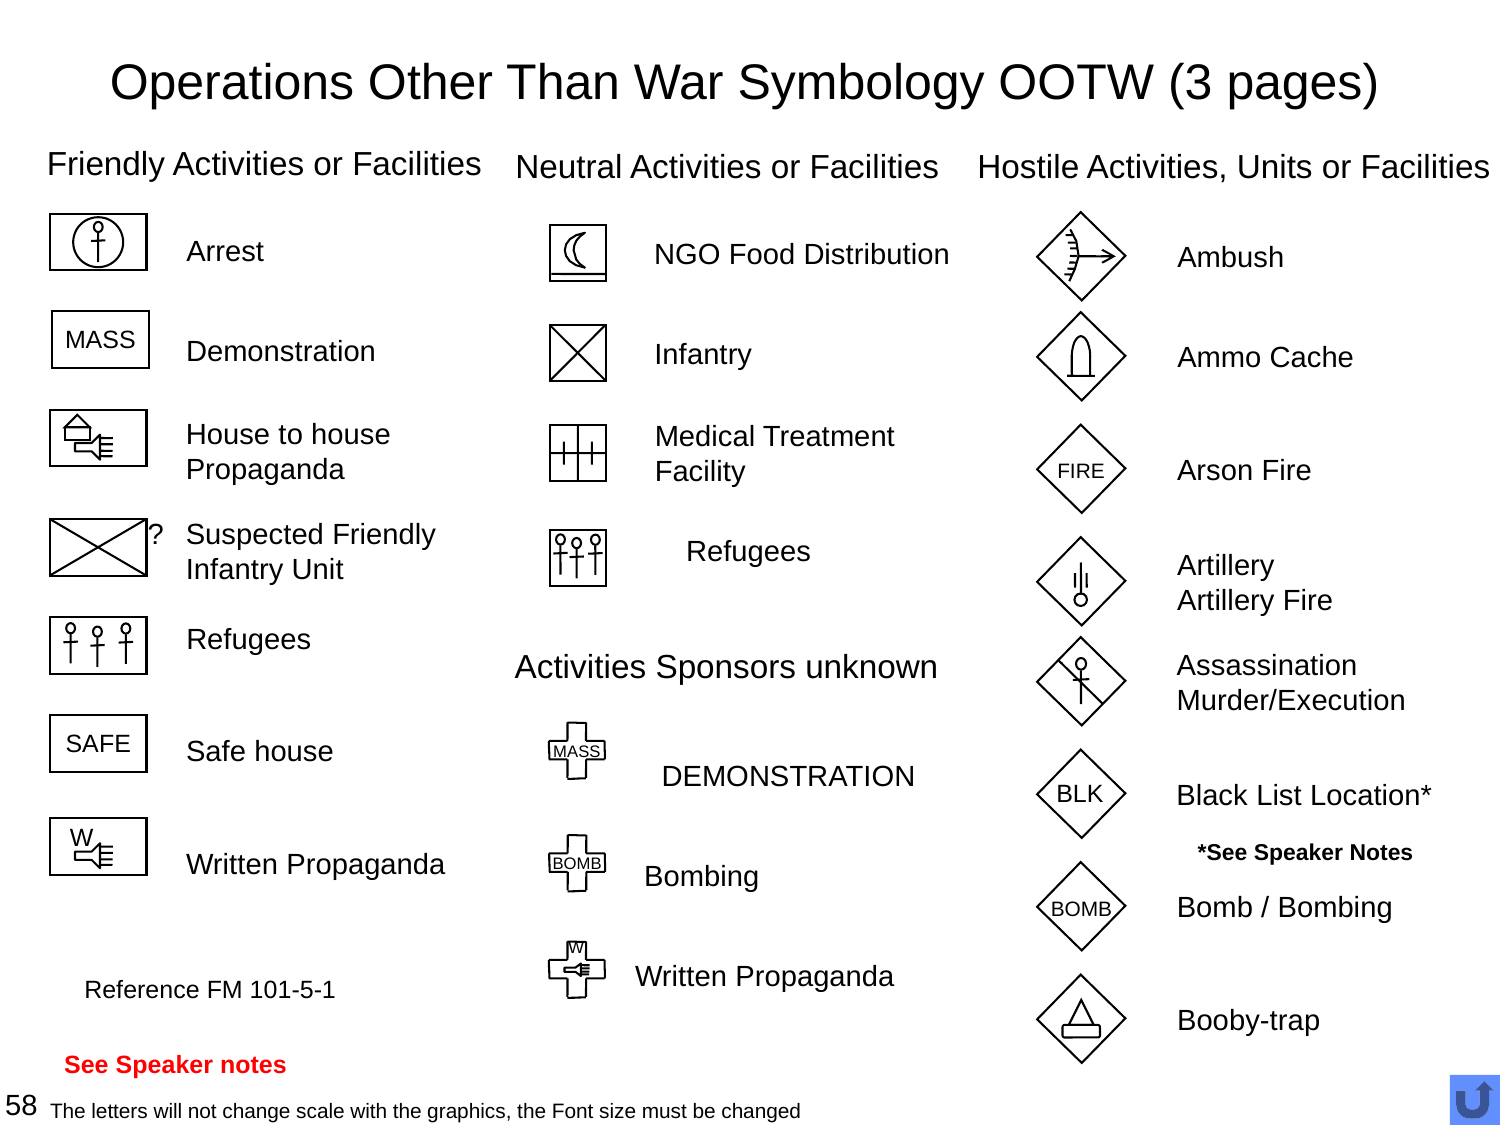

Operations Other Than War Symbology OOTW (3 pages)
Friendly Activities or Facilities
Neutral Activities or Facilities
Hostile Activities, Units or Facilities

Arrest

NGO Food Distribution
Ambush

MASS
Demonstration

Infantry
Ammo Cache
House to house
Propaganda

Medical Treatment
Facility

FIRE
Arson Fire
Suspected Friendly
Infantry Unit
?

Refugees

Artillery
Artillery Fire

Refugees

Activities Sponsors unknown
Assassination
Murder/Execution

SAFE

MASS
Safe house
DEMONSTRATION

BLK
Black List Location*

W

BOMB
Written Propaganda
*See Speaker Notes
Bombing

BOMB
Bomb / Bombing
W

Written Propaganda
Reference FM 101-5-1

Booby-trap
See Speaker notes
58

The letters will not change scale with the graphics, the Font size must be changed